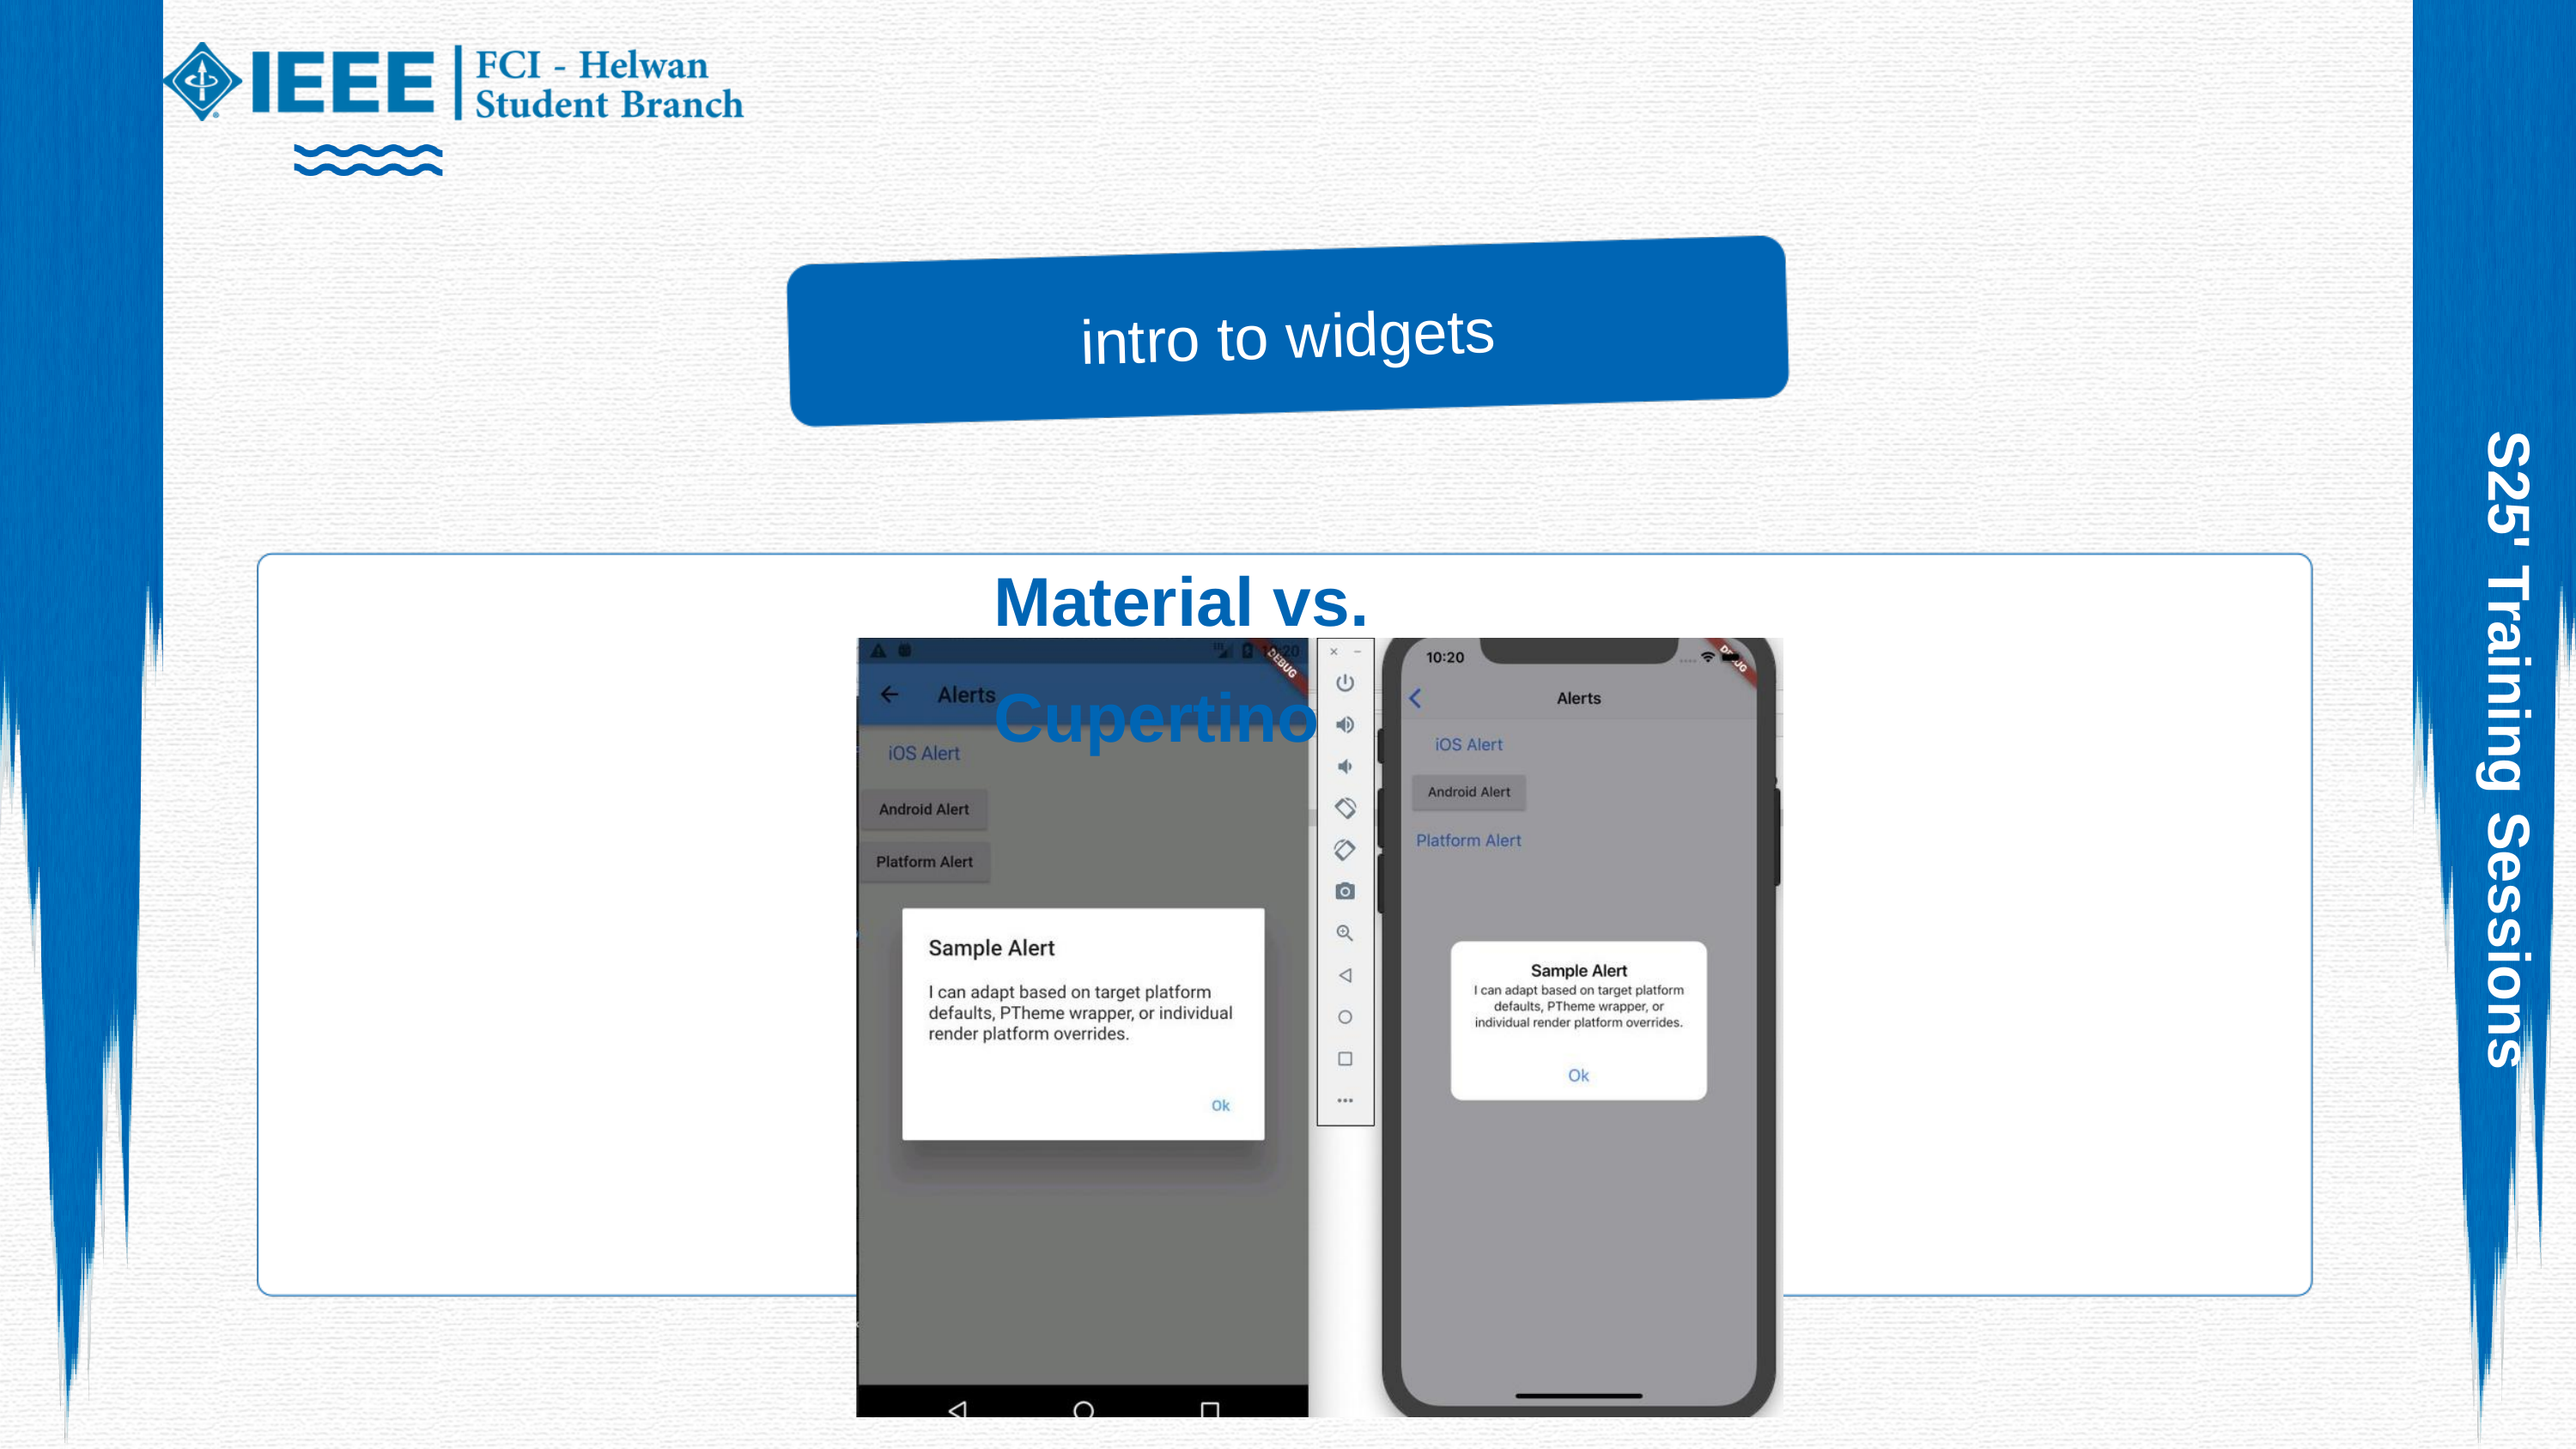

intro to widgets
Material vs. Cupertino

S25' Training Sessions